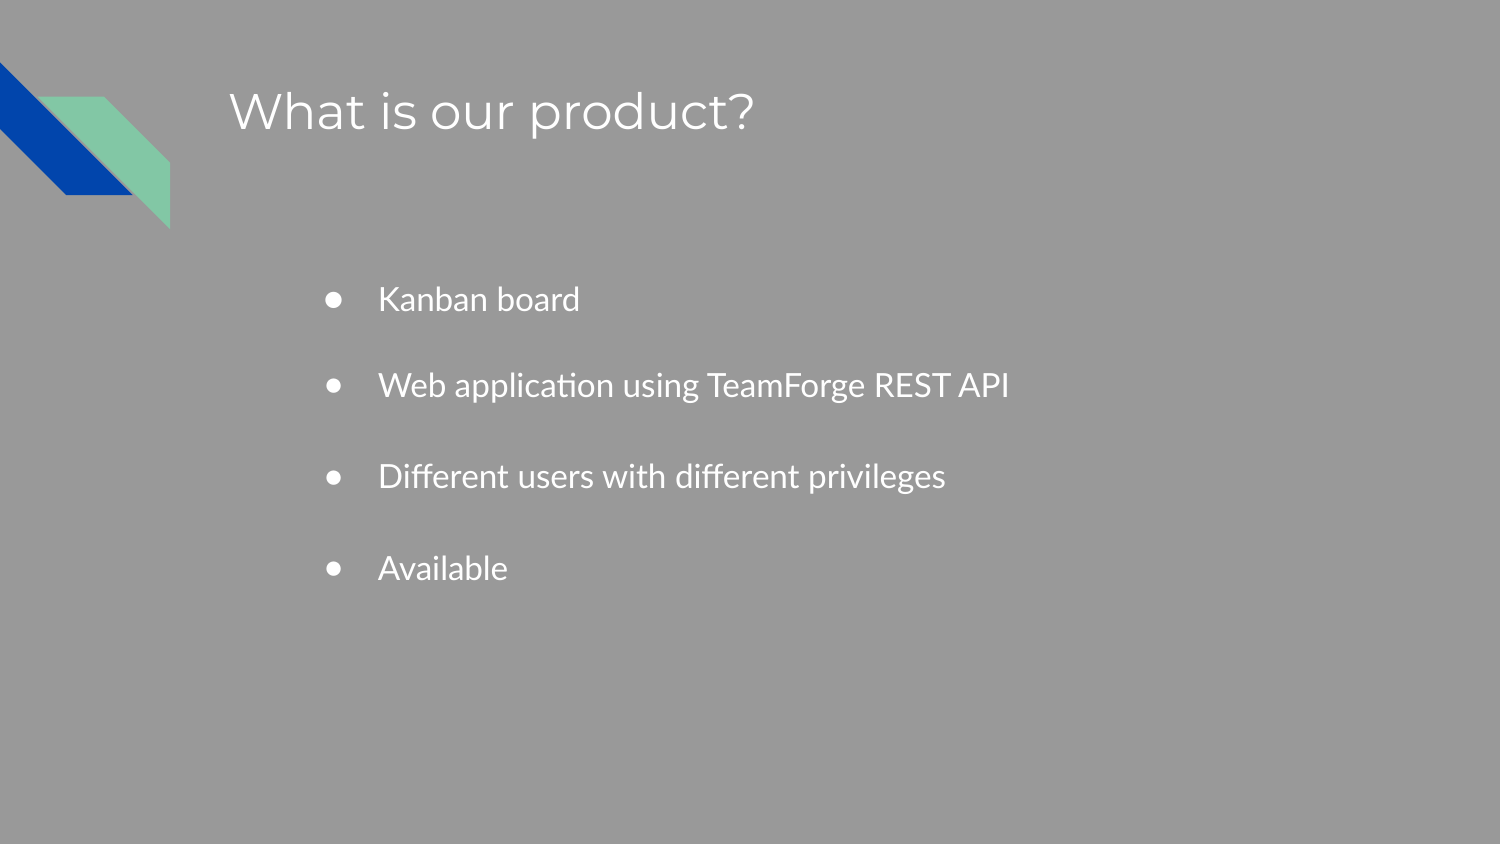

# What is our product?
Kanban board
Web application using TeamForge REST API
Different users with different privileges
Available